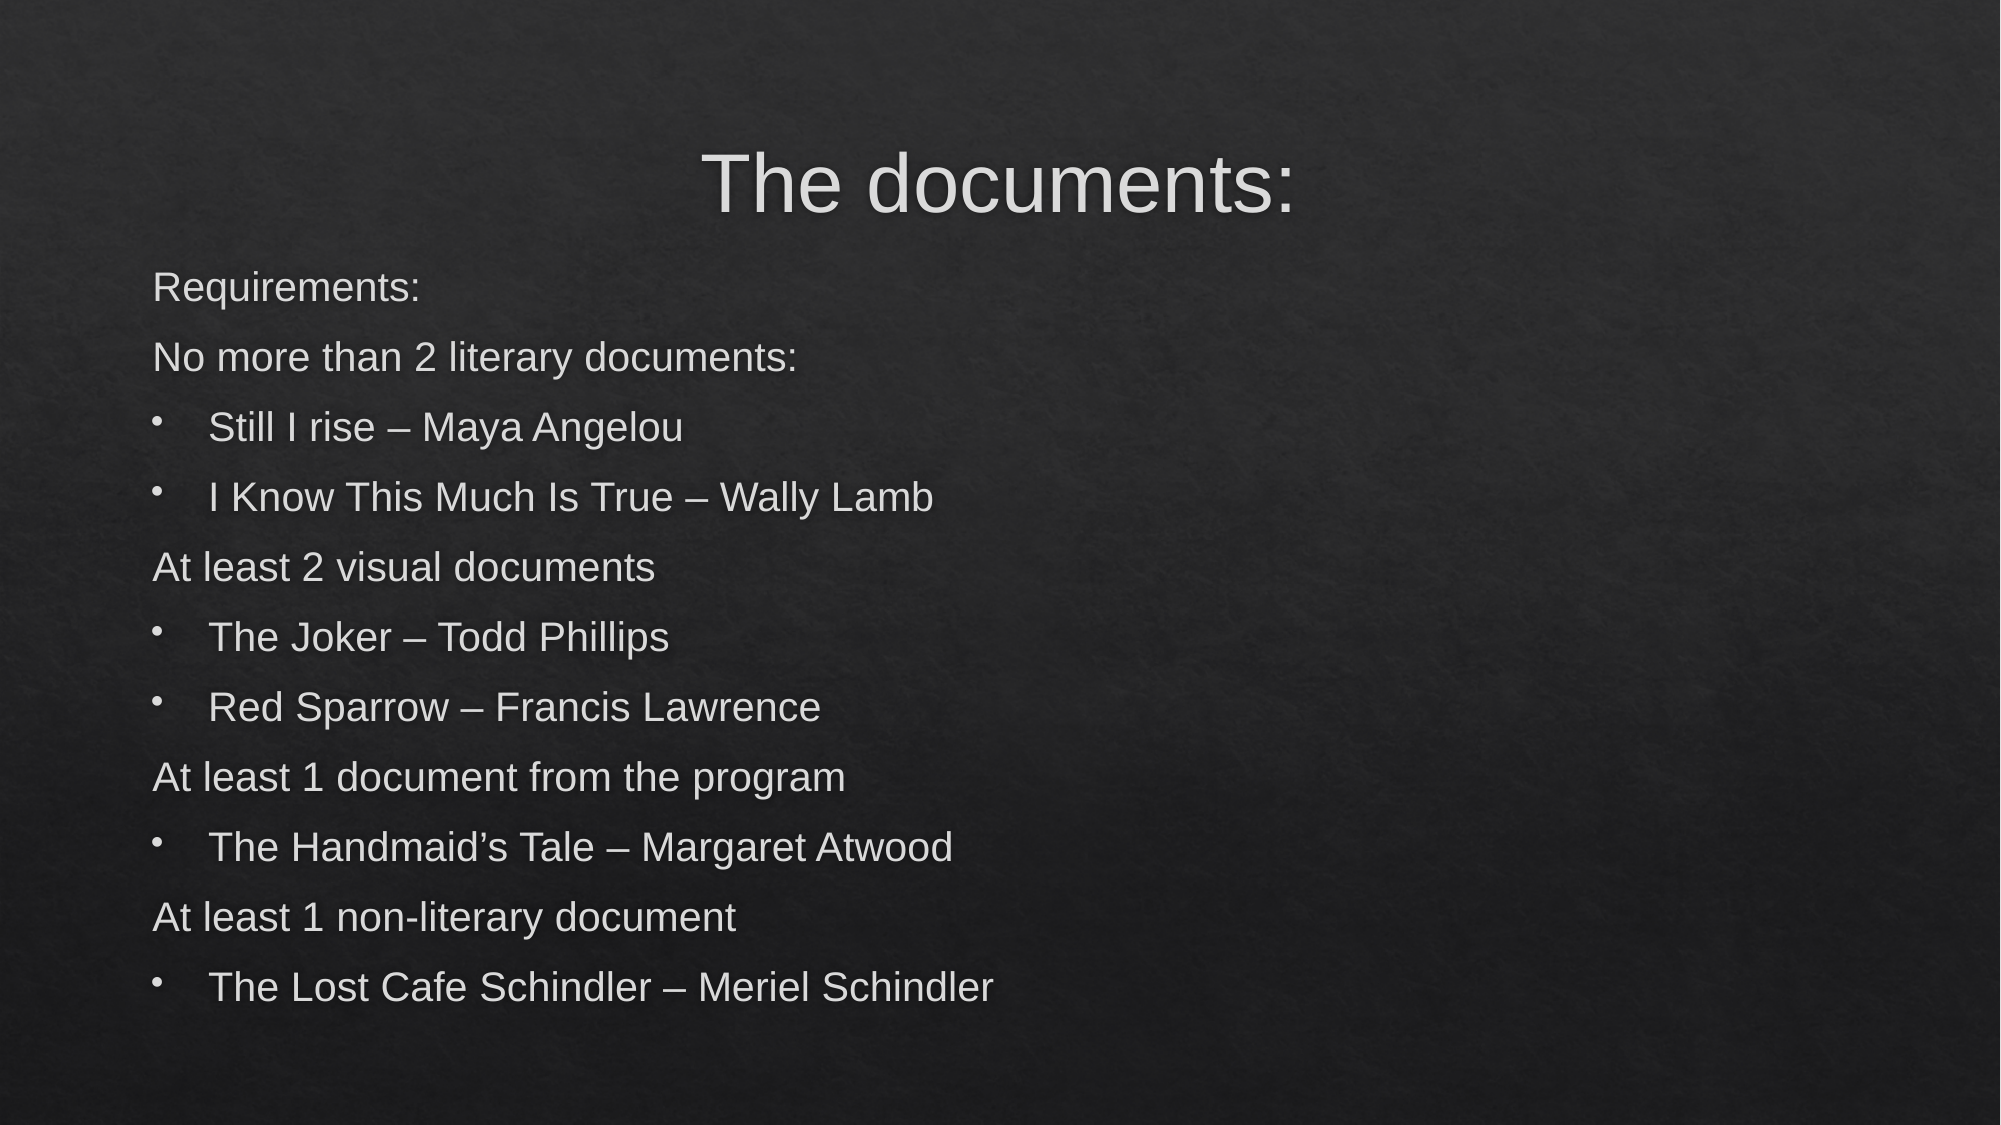

# The documents:
Requirements:
No more than 2 literary documents:
Still I rise – Maya Angelou
I Know This Much Is True – Wally Lamb
At least 2 visual documents
The Joker – Todd Phillips
Red Sparrow – Francis Lawrence
At least 1 document from the program
The Handmaid’s Tale – Margaret Atwood
At least 1 non-literary document
The Lost Cafe Schindler – Meriel Schindler